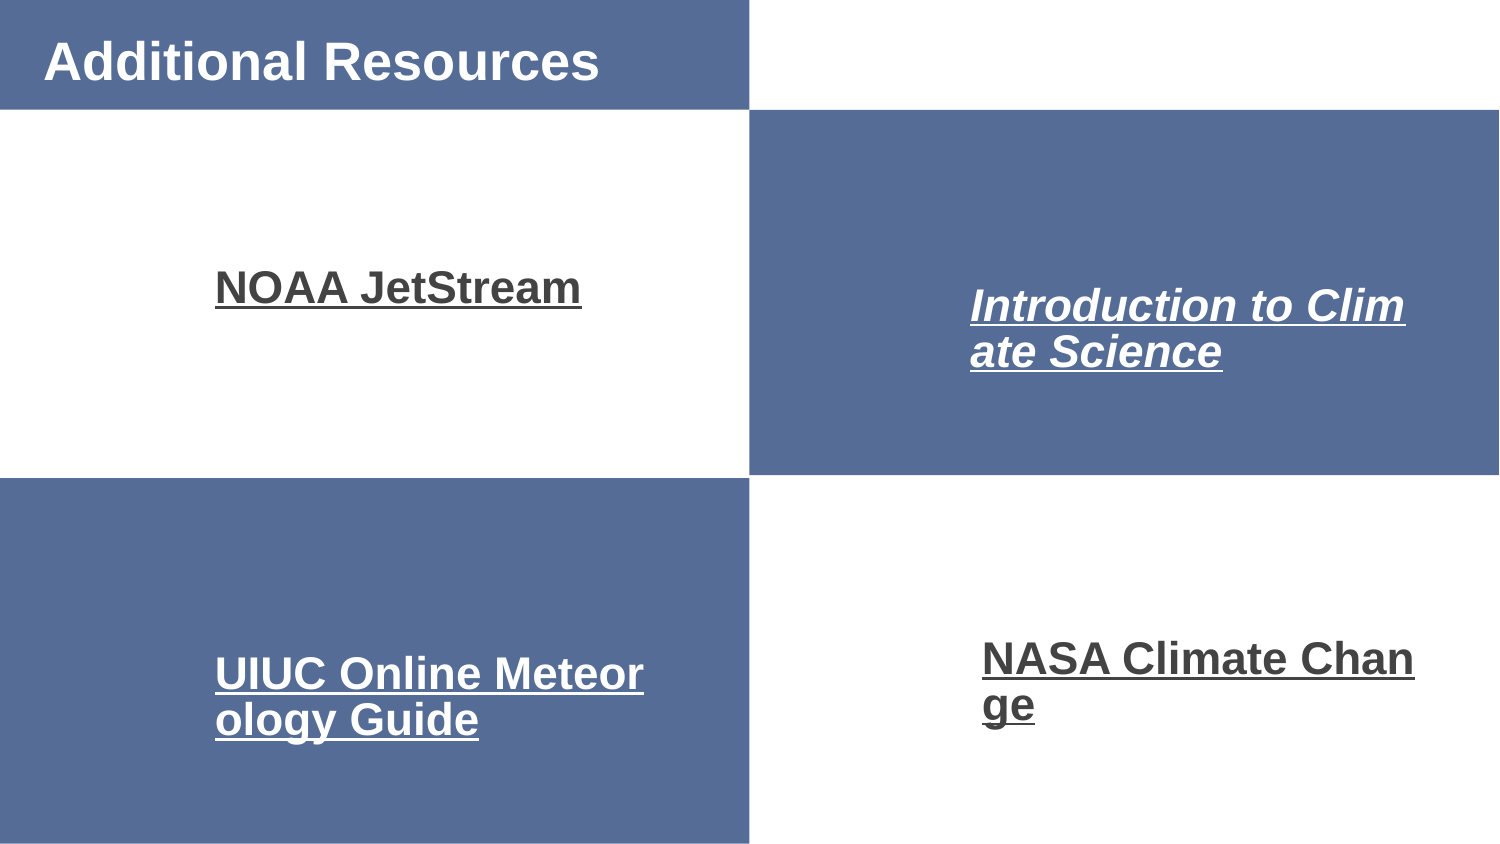

Additional Resources

# NOAA JetStream
Introduction to Climate Science

SUBWAY STATIONS
NASA Climate Change
UIUC Online Meteorology Guide
Yes, Saturn is the ringed one. This planet is a gas giant, and it’s composed mostly of hydrogen and helium